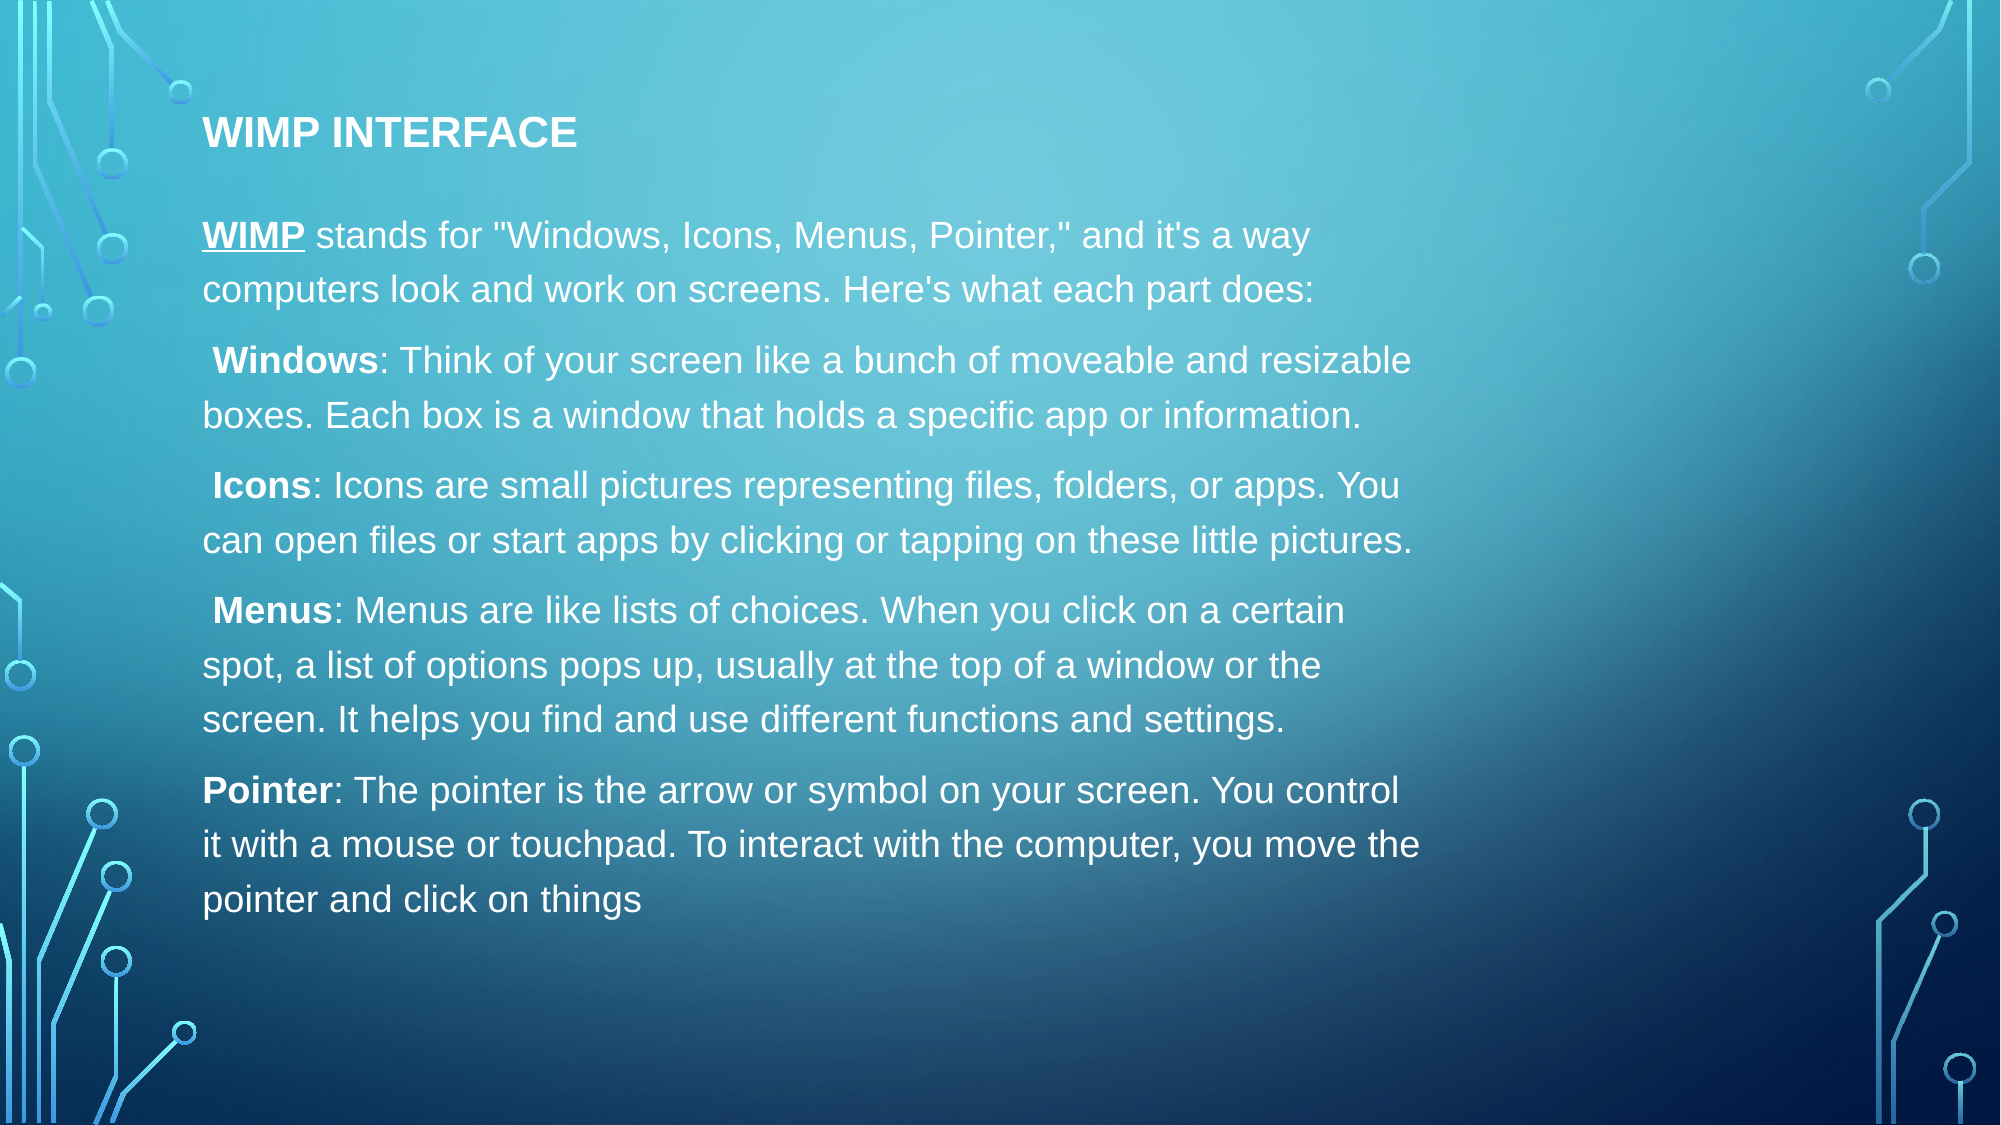

# WIMP Interface
WIMP stands for "Windows, Icons, Menus, Pointer," and it's a way computers look and work on screens. Here's what each part does:
 Windows: Think of your screen like a bunch of moveable and resizable boxes. Each box is a window that holds a specific app or information.
 Icons: Icons are small pictures representing files, folders, or apps. You can open files or start apps by clicking or tapping on these little pictures.
 Menus: Menus are like lists of choices. When you click on a certain spot, a list of options pops up, usually at the top of a window or the screen. It helps you find and use different functions and settings.
Pointer: The pointer is the arrow or symbol on your screen. You control it with a mouse or touchpad. To interact with the computer, you move the pointer and click on things